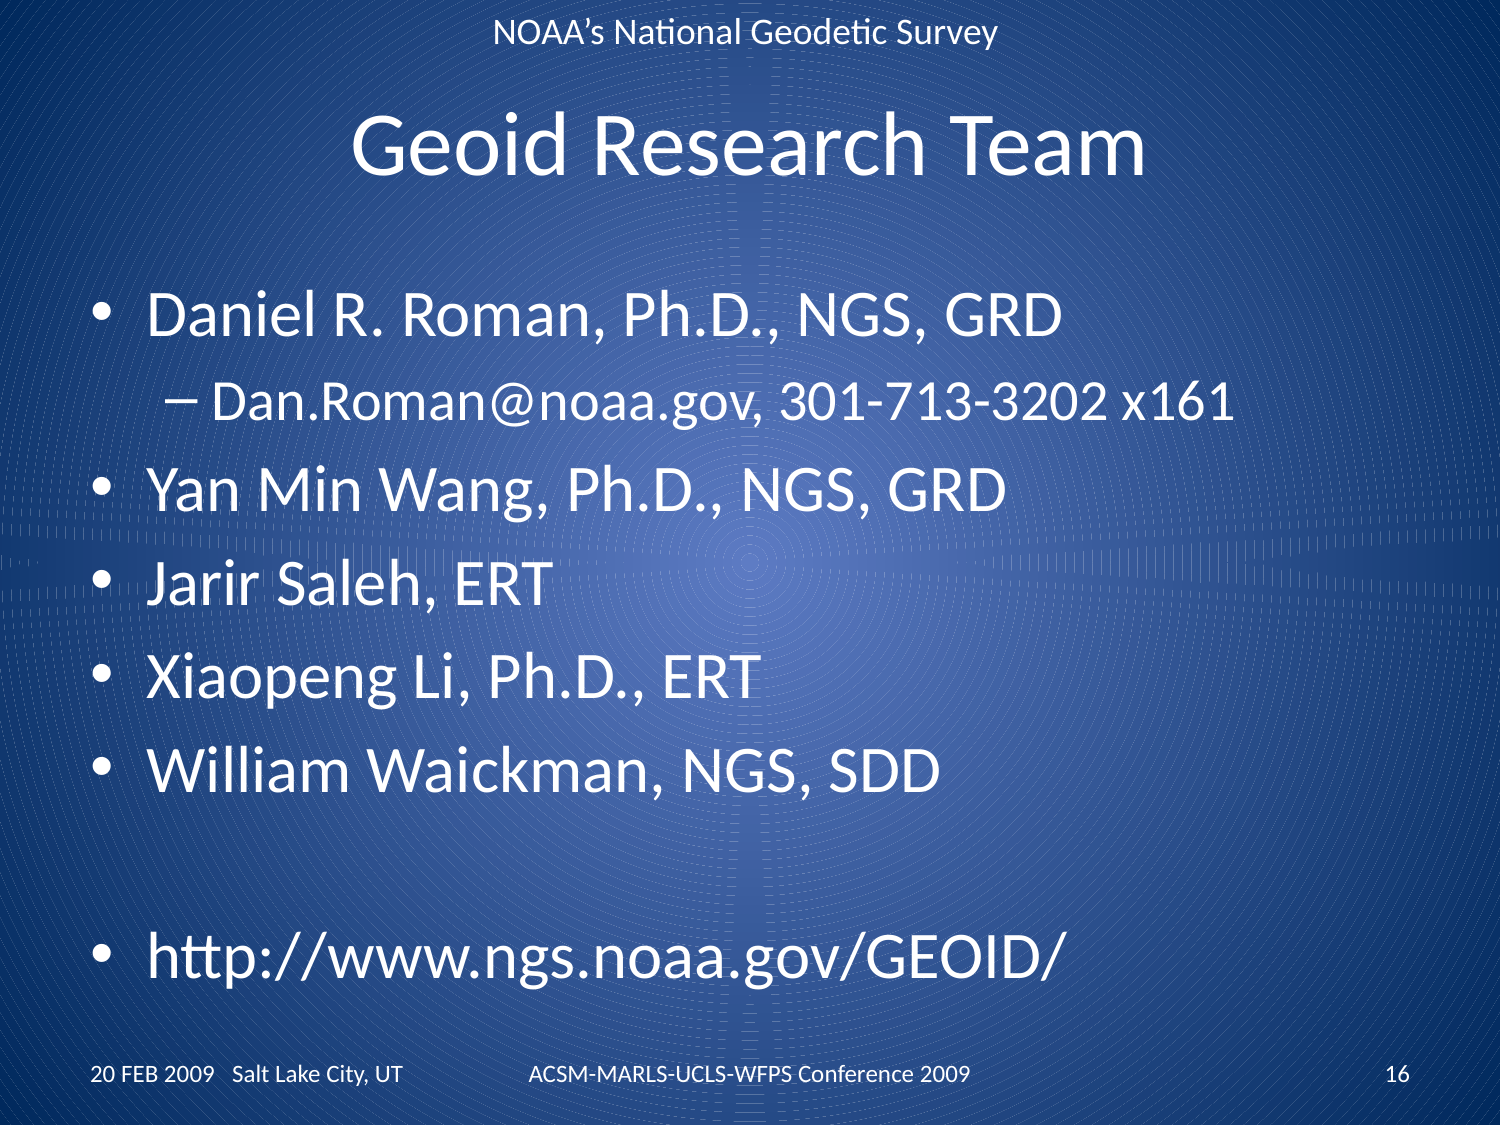

# Geoid Research Team
Daniel R. Roman, Ph.D., NGS, GRD
Dan.Roman@noaa.gov, 301-713-3202 x161
Yan Min Wang, Ph.D., NGS, GRD
Jarir Saleh, ERT
Xiaopeng Li, Ph.D., ERT
William Waickman, NGS, SDD

http://www.ngs.noaa.gov/GEOID/
20 FEB 2009   Salt Lake City, UT
ACSM-MARLS-UCLS-WFPS Conference 2009
16